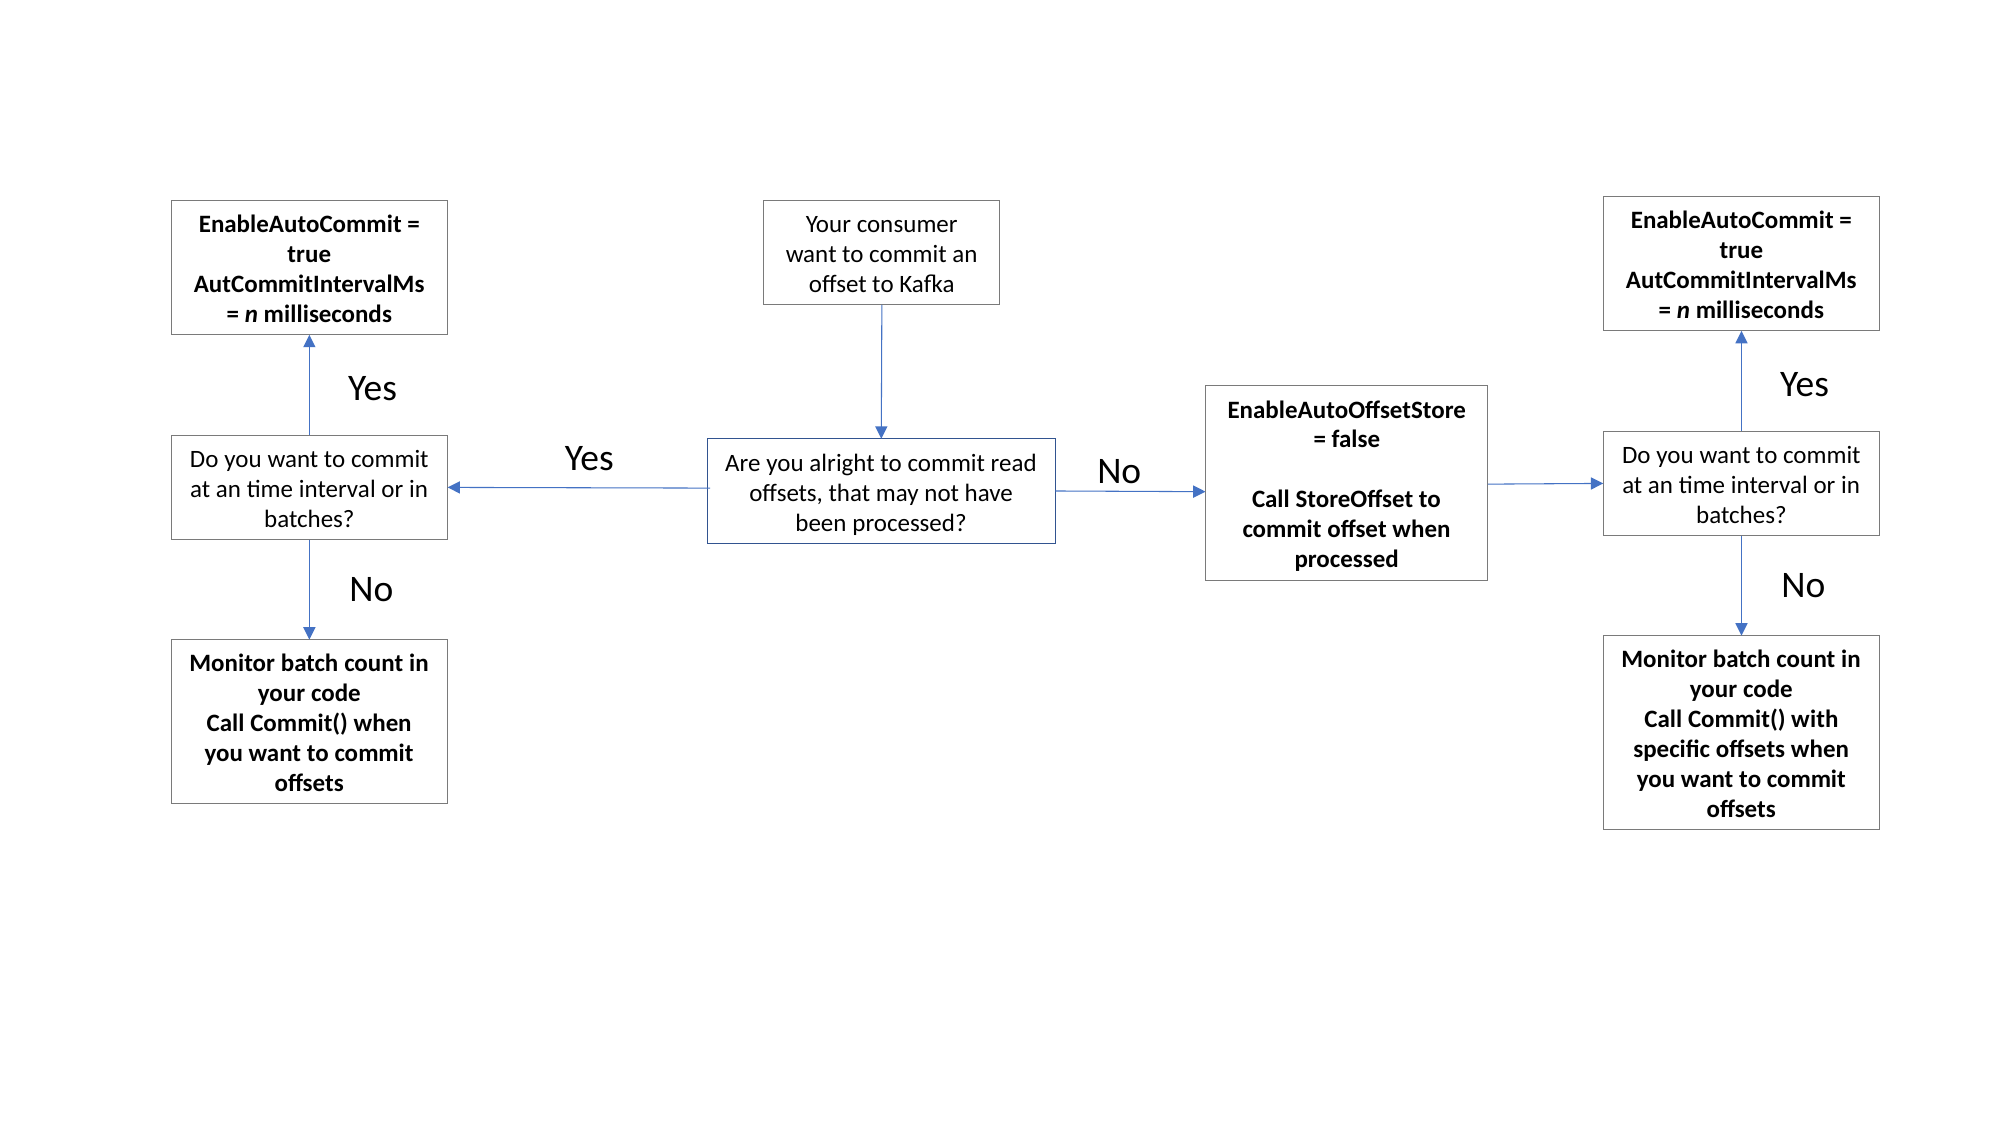

EnableAutoCommit = true
AutCommitIntervalMs = n milliseconds
EnableAutoCommit = true
AutCommitIntervalMs = n milliseconds
Your consumer want to commit an offset to Kafka
Yes
Yes
EnableAutoOffsetStore = false

Call StoreOffset to commit offset when processed
Yes
Do you want to commit at an time interval or in batches?
Do you want to commit at an time interval or in batches?
Are you alright to commit read offsets, that may not have been processed?
No
No
No
Monitor batch count in your code
Call Commit() with specific offsets when you want to commit offsets
Monitor batch count in your code
Call Commit() when you want to commit offsets